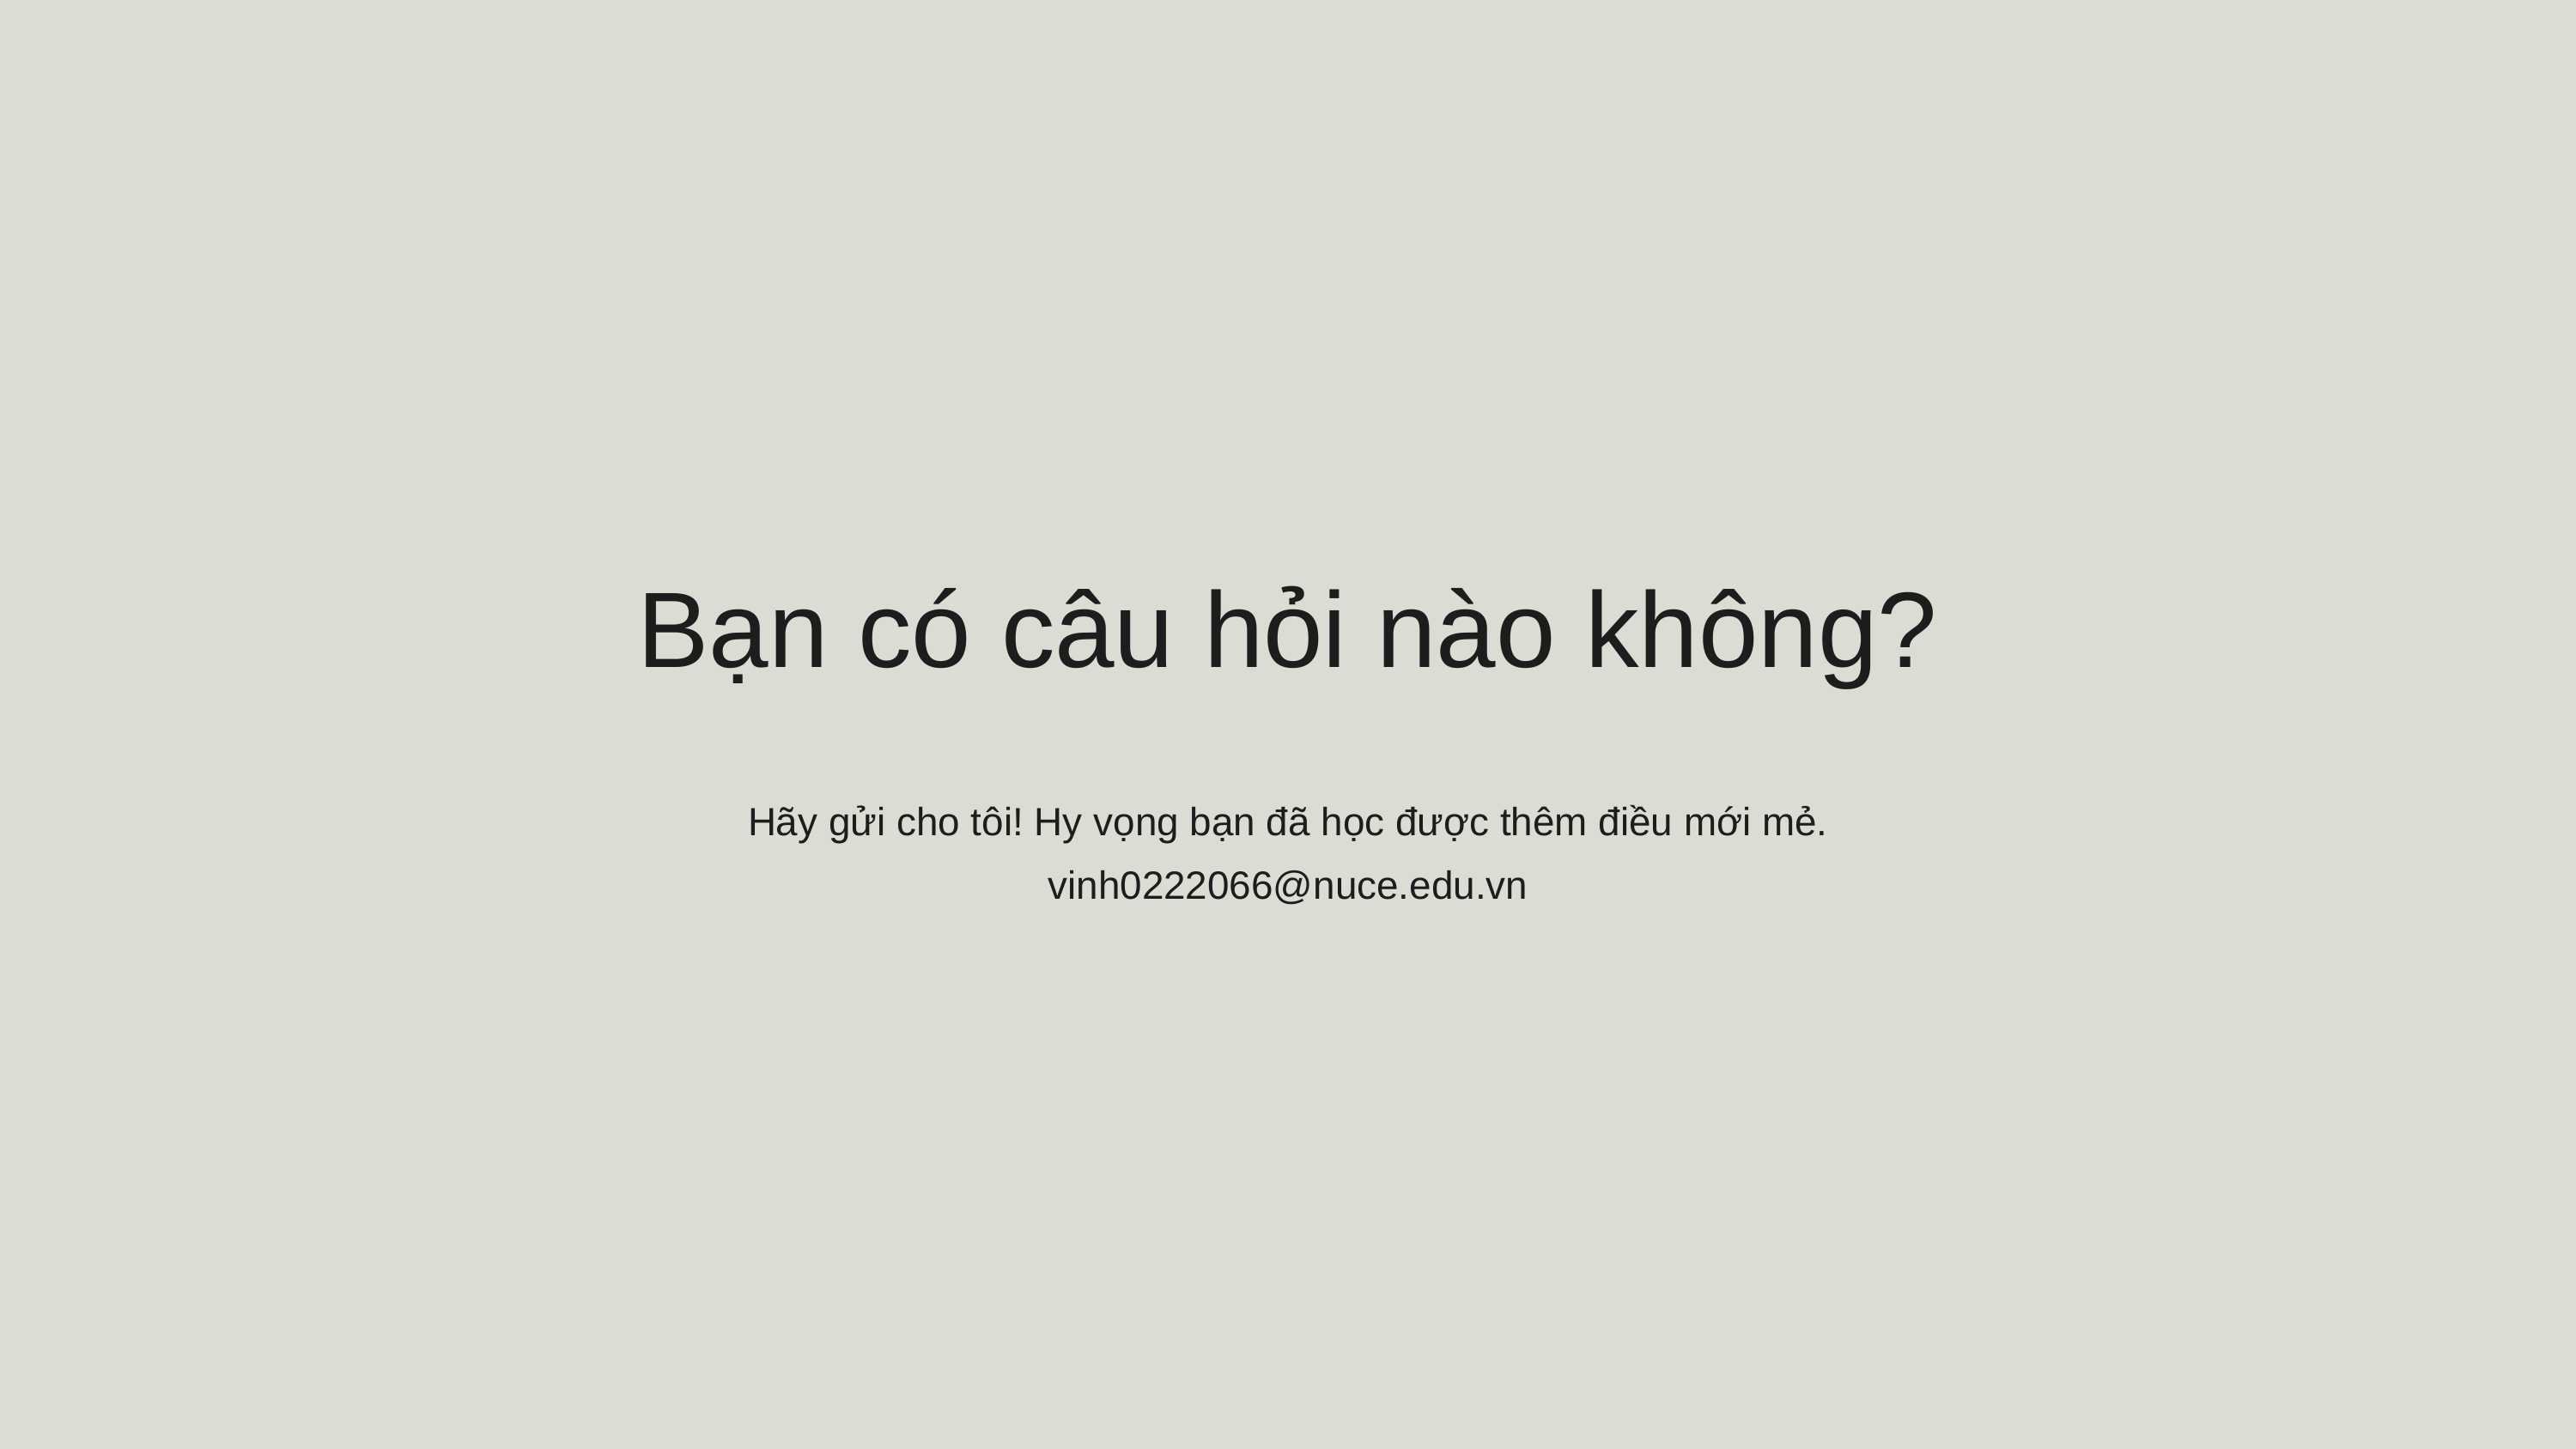

Bạn có câu hỏi nào không?
Hãy gửi cho tôi! Hy vọng bạn đã học được thêm điều mới mẻ.
vinh0222066@nuce.edu.vn